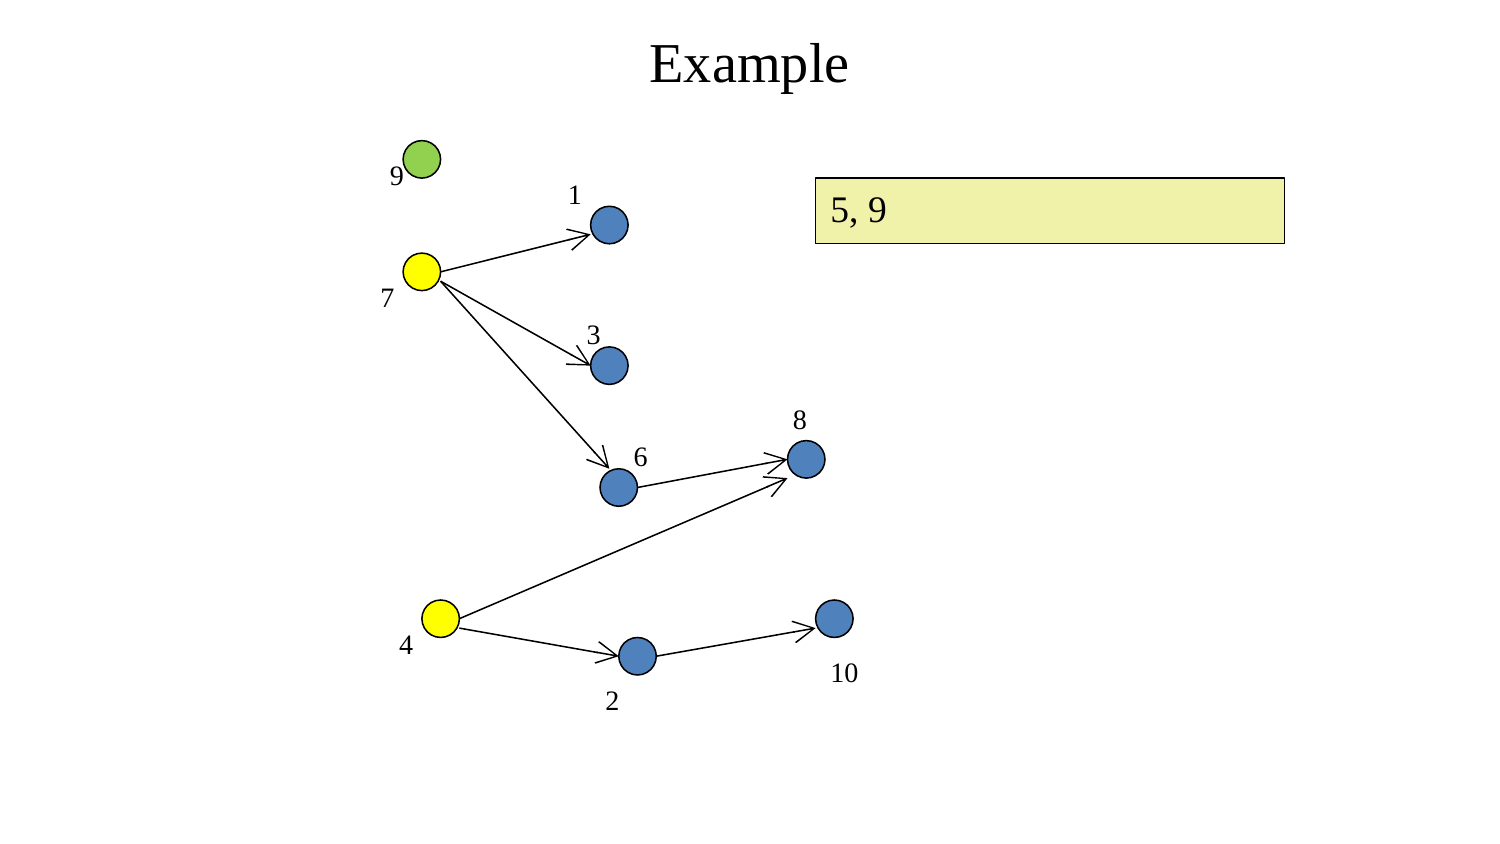

Example

9
1
5, 9

7

3

8
6

4

10
2